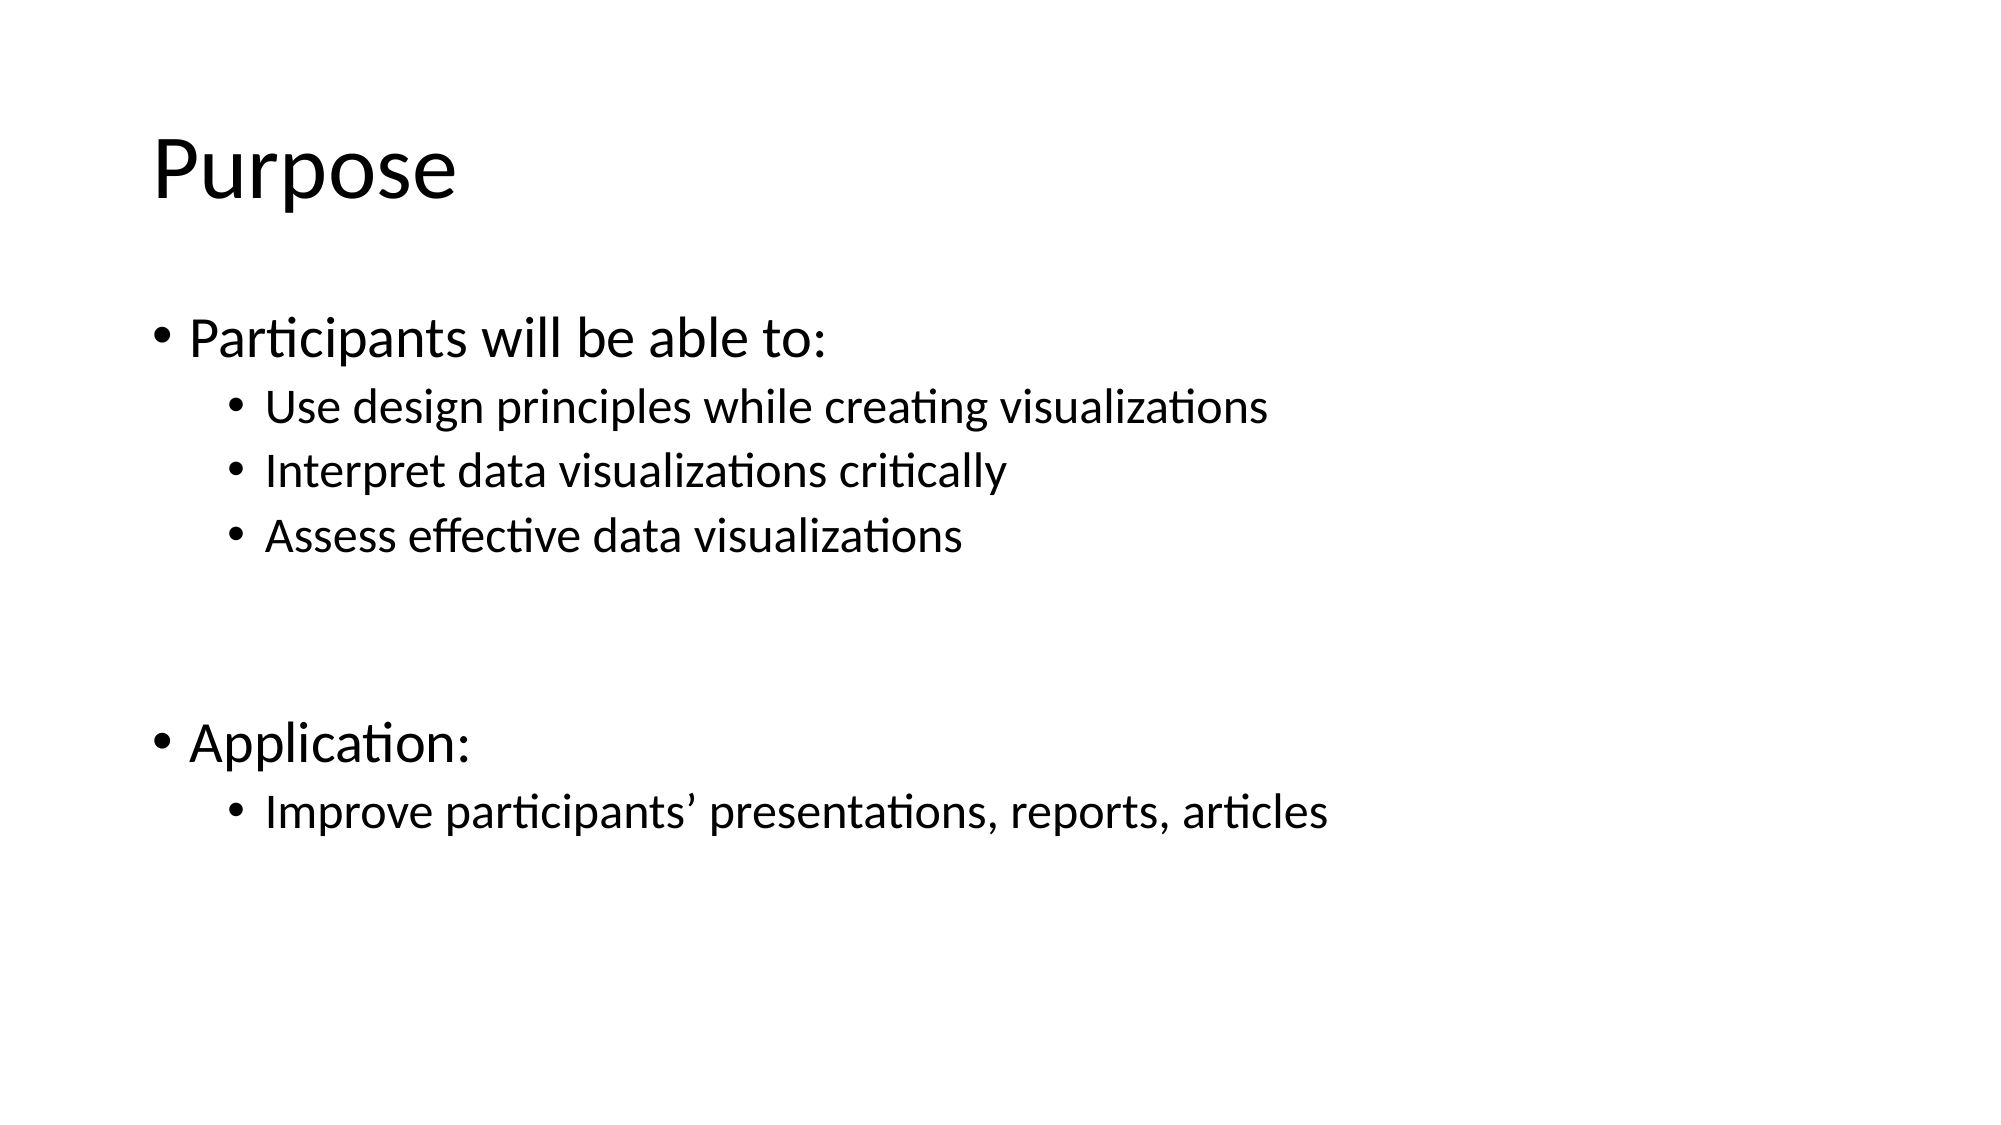

# Purpose
Participants will be able to:
Use design principles while creating visualizations
Interpret data visualizations critically
Assess effective data visualizations

Application:
Improve participants’ presentations, reports, articles